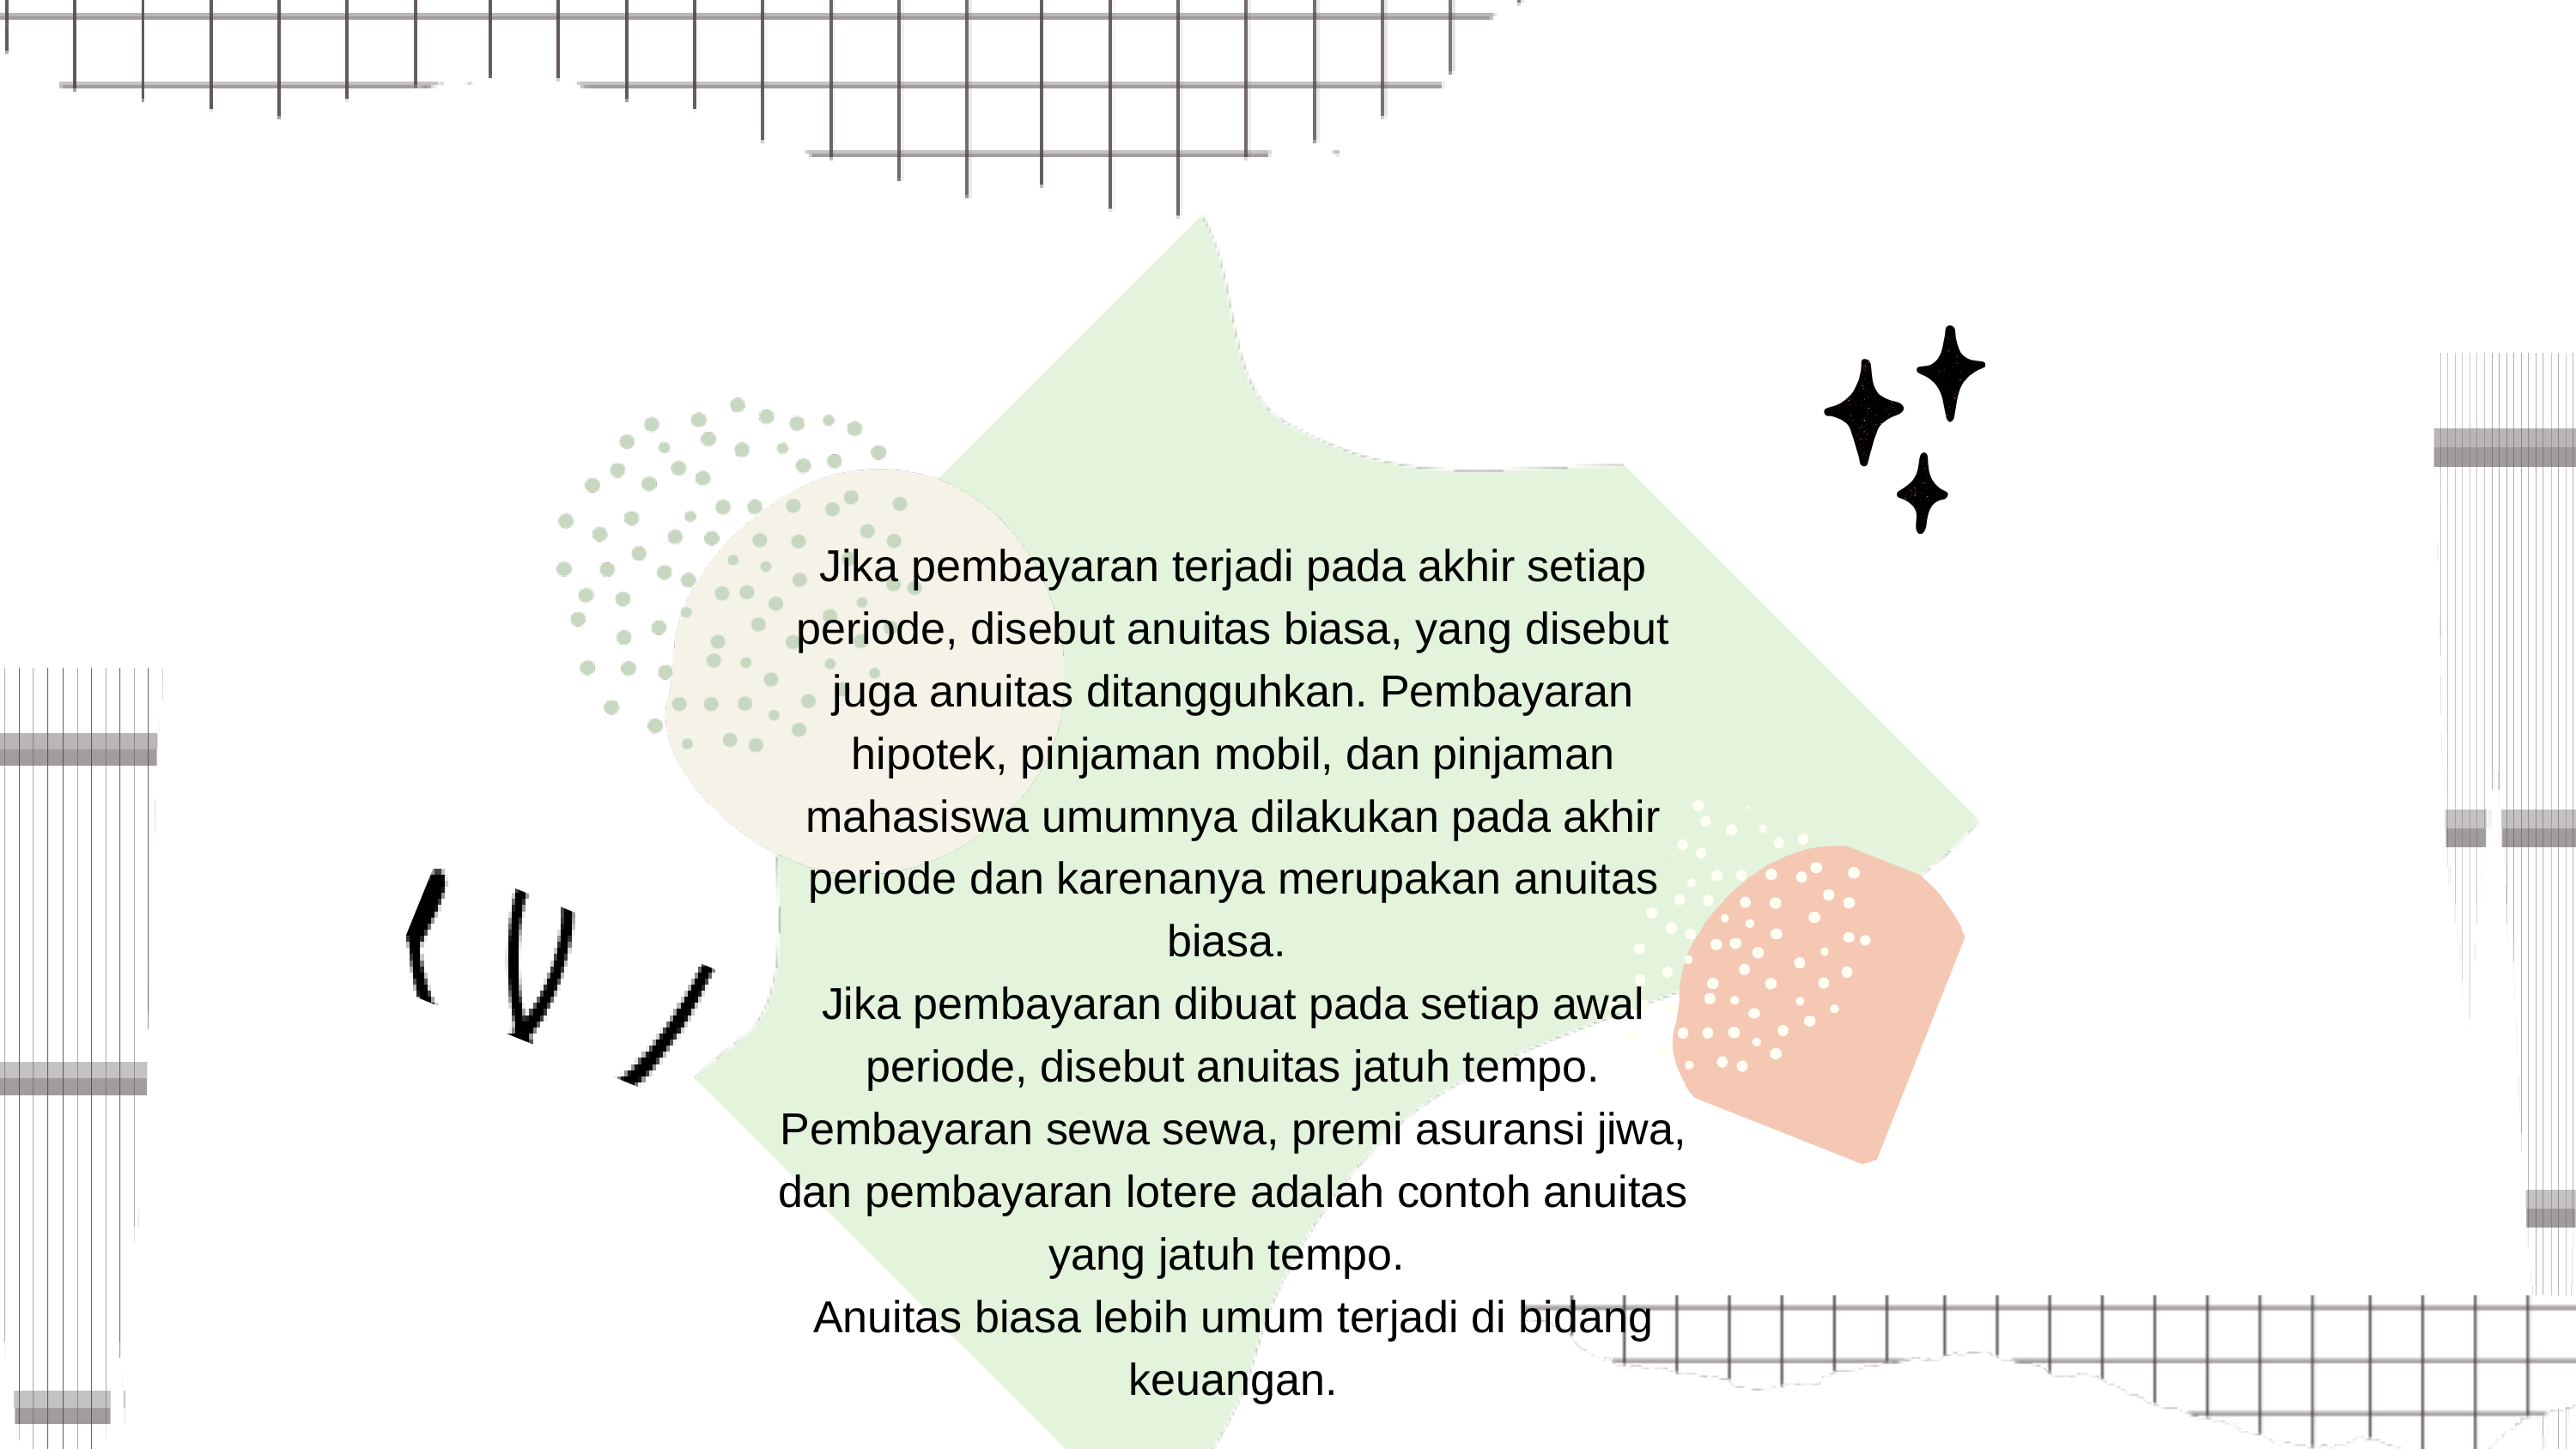

Jika pembayaran terjadi pada akhir setiap periode, disebut anuitas biasa, yang disebut juga anuitas ditangguhkan. Pembayaran hipotek, pinjaman mobil, dan pinjaman mahasiswa umumnya dilakukan pada akhir periode dan karenanya merupakan anuitas biasa.
Jika pembayaran dibuat pada setiap awal periode, disebut anuitas jatuh tempo. Pembayaran sewa sewa, premi asuransi jiwa, dan pembayaran lotere adalah contoh anuitas yang jatuh tempo.
Anuitas biasa lebih umum terjadi di bidang keuangan.